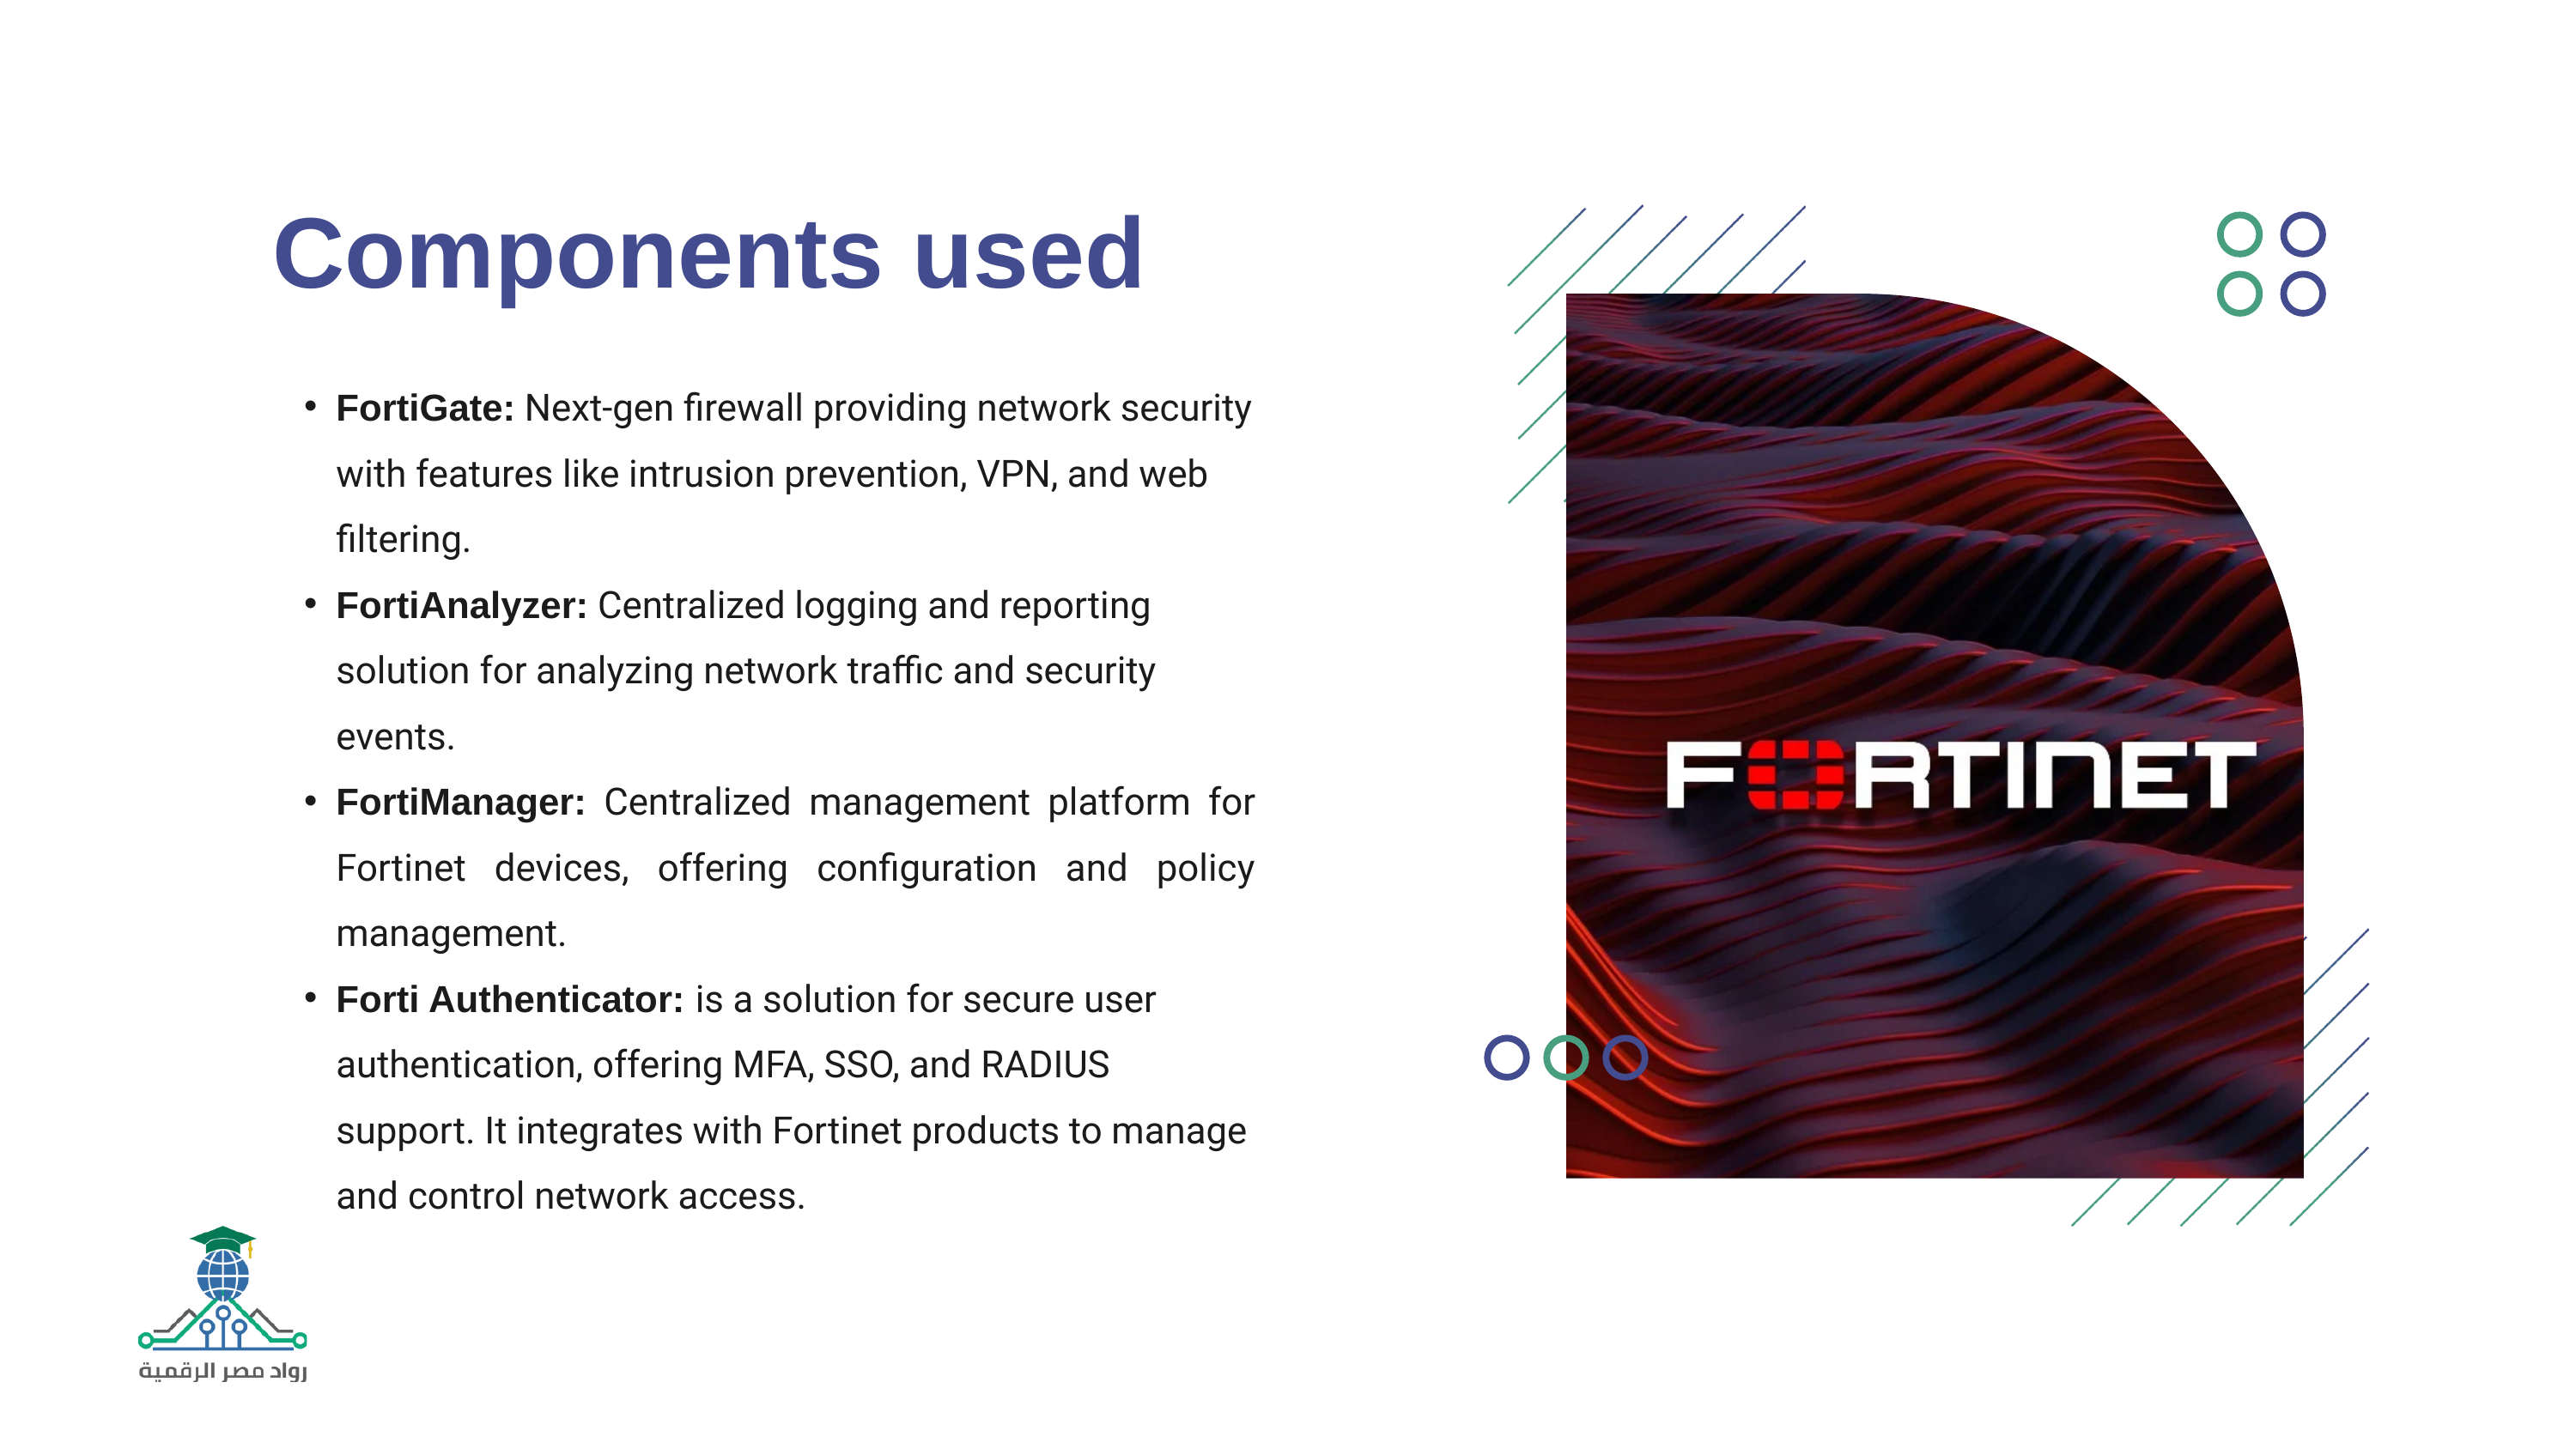

Components used

FortiGate: Next-gen firewall providing network security with features like intrusion prevention, VPN, and web filtering.
FortiAnalyzer: Centralized logging and reporting solution for analyzing network traffic and security events.
FortiManager: Centralized management platform for Fortinet devices, offering configuration and policy management.
Forti Authenticator: is a solution for secure user authentication, offering MFA, SSO, and RADIUS support. It integrates with Fortinet products to manage and control network access.